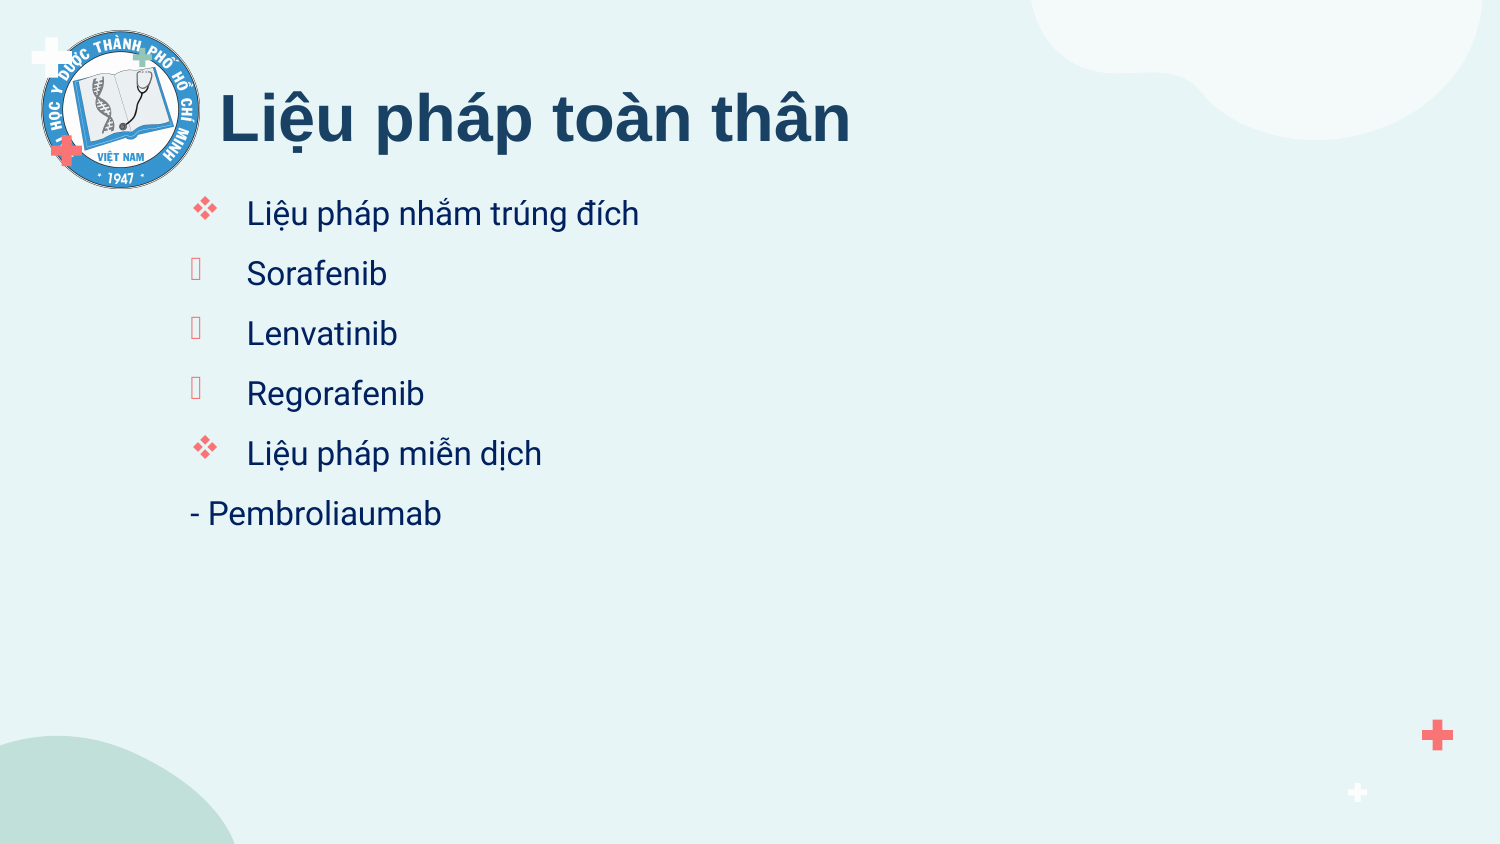

# Liệu pháp toàn thân
Liệu pháp nhắm trúng đích
Sorafenib
Lenvatinib
Regorafenib
Liệu pháp miễn dịch
- Pembroliaumab